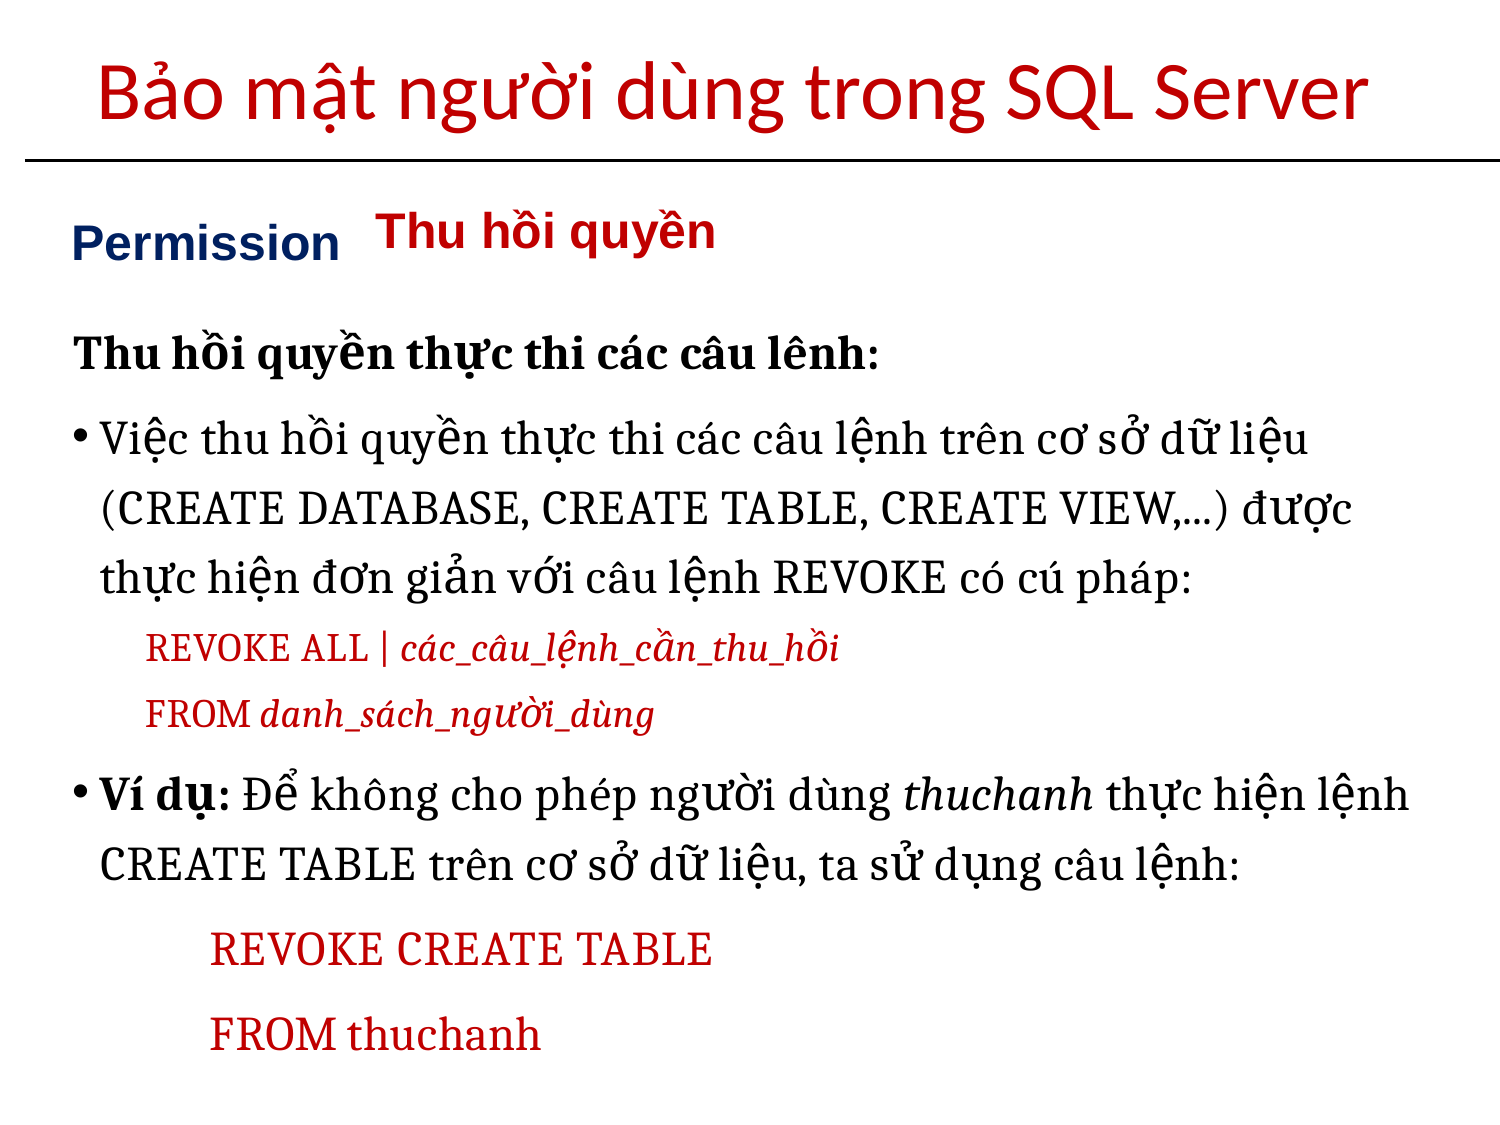

# Bảo mật người dùng trong SQL Server
Thu hồi quyền
Permission
Thu hồi quyền thực thi các câu lênh:
Việc thu hồi quyền thực thi các câu lệnh trên cơ sở dữ liệu (CREATE DATABASE, CREATE TABLE, CREATE VIEW,...) được thực hiện đơn giản với câu lệnh REVOKE có cú pháp:
REVOKE ALL | các_câu_lệnh_cần_thu_hồi
FROM danh_sách_người_dùng
Ví dụ: Để không cho phép người dùng thuchanh thực hiện lệnh CREATE TABLE trên cơ sở dữ liệu, ta sử dụng câu lệnh:
REVOKE CREATE TABLE
FROM thuchanh